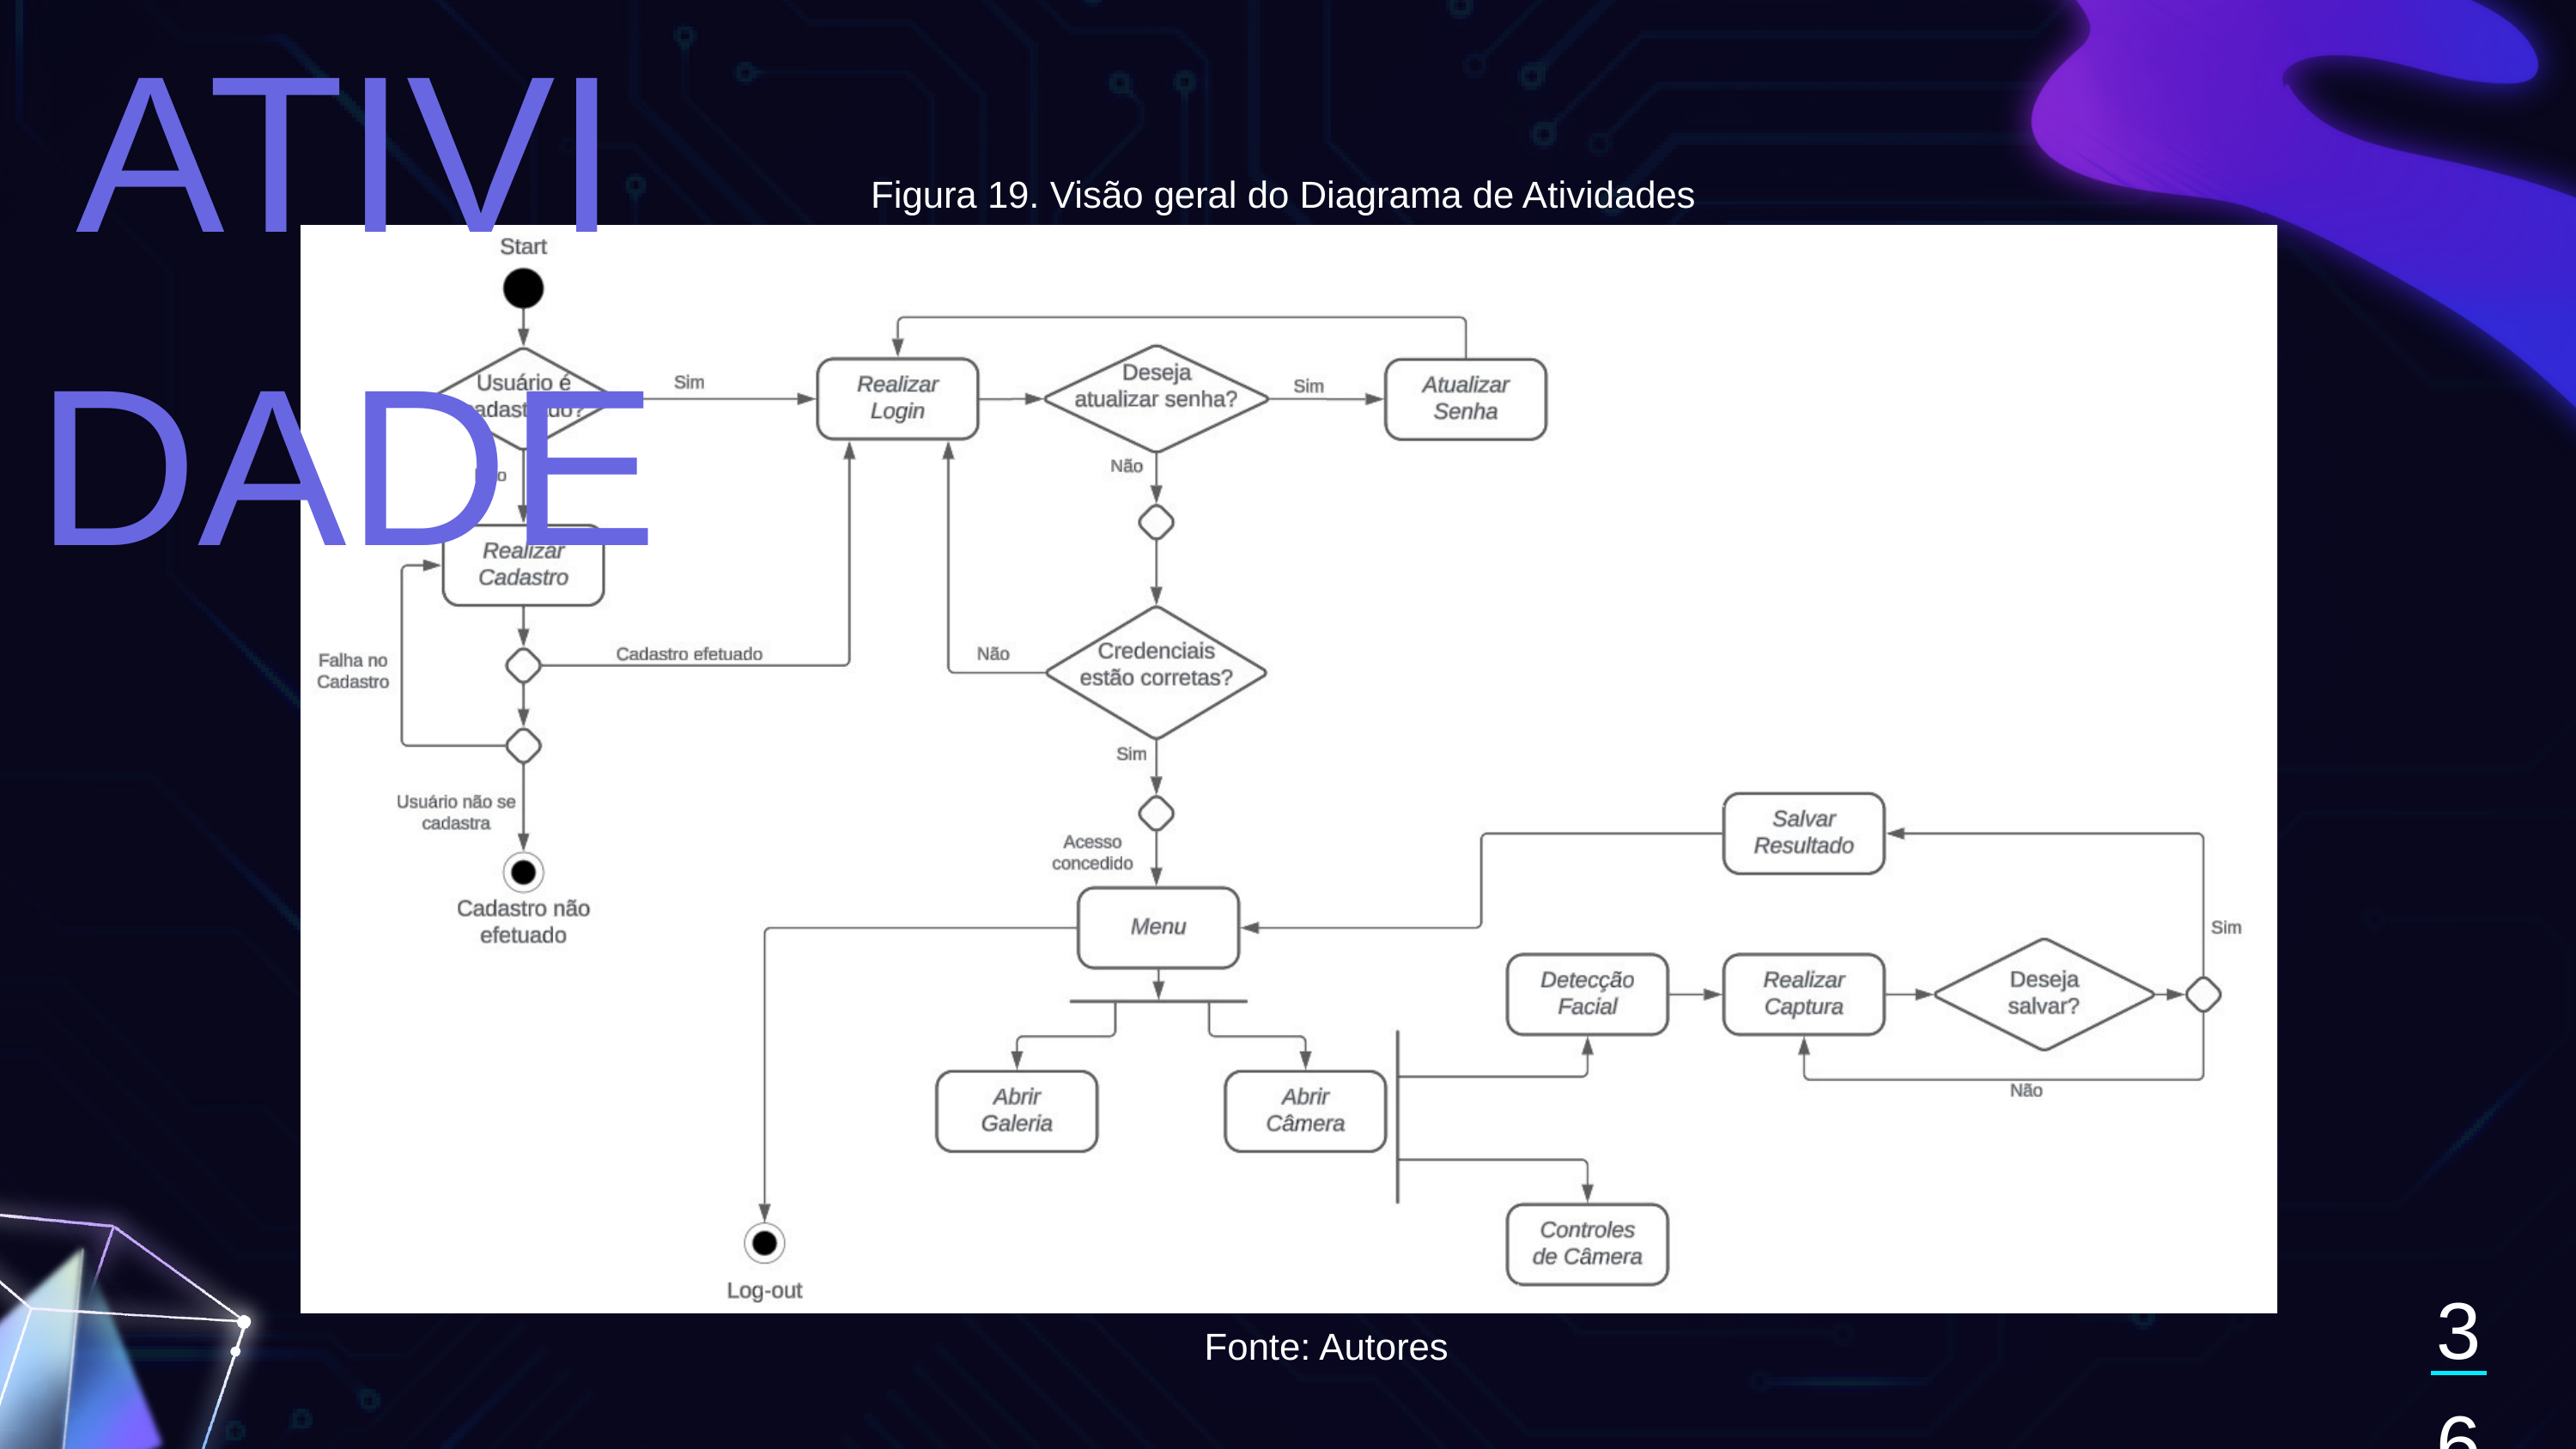

ATIVIDADE
Figura 19. Visão geral do Diagrama de Atividades

36
Fonte: Autores